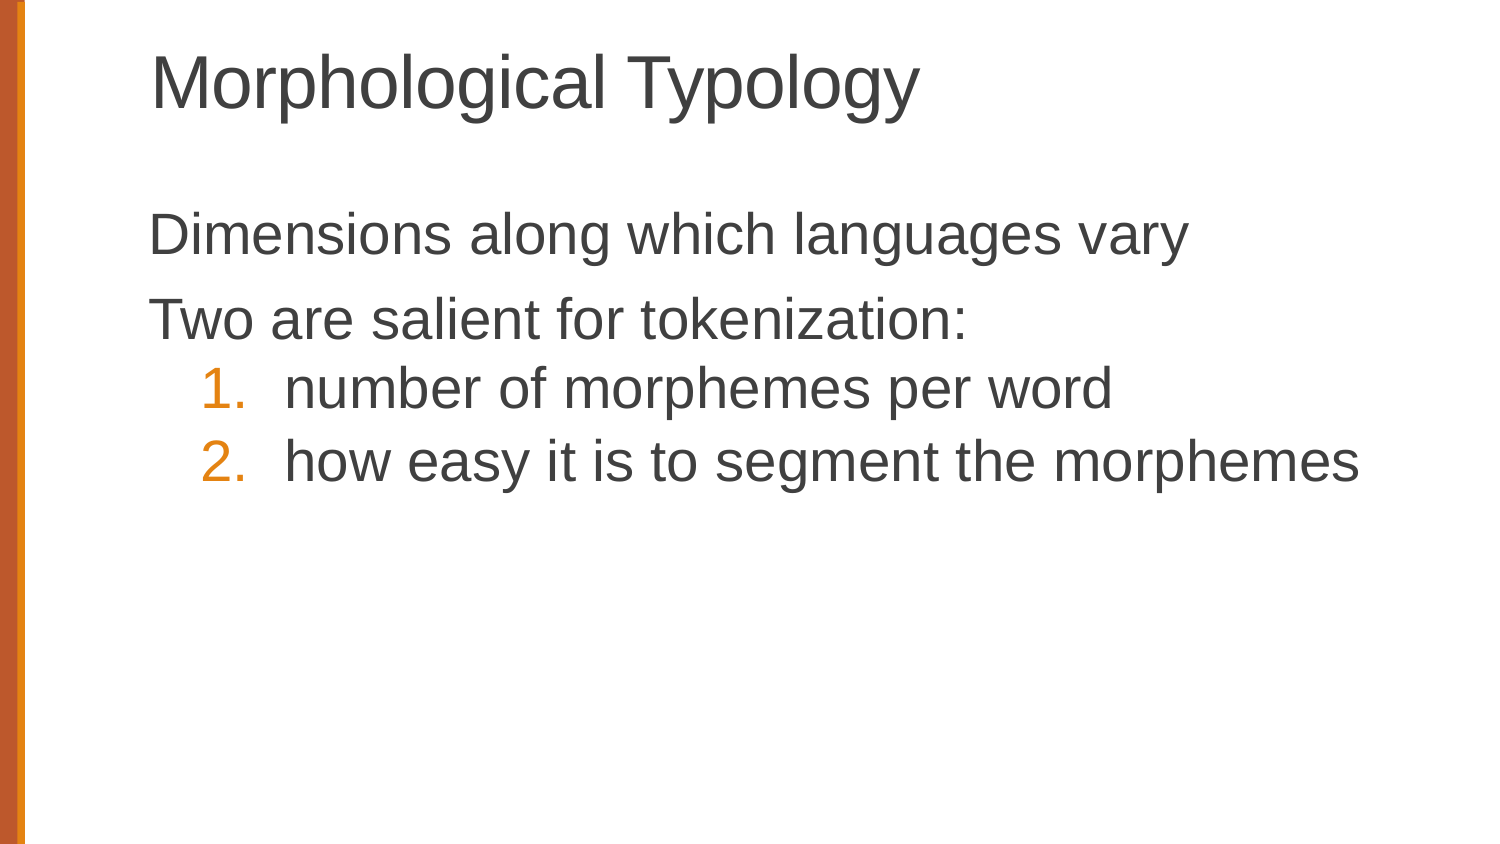

# Morphological Typology
Dimensions along which languages vary
Two are salient for tokenization:
number of morphemes per word
how easy it is to segment the morphemes